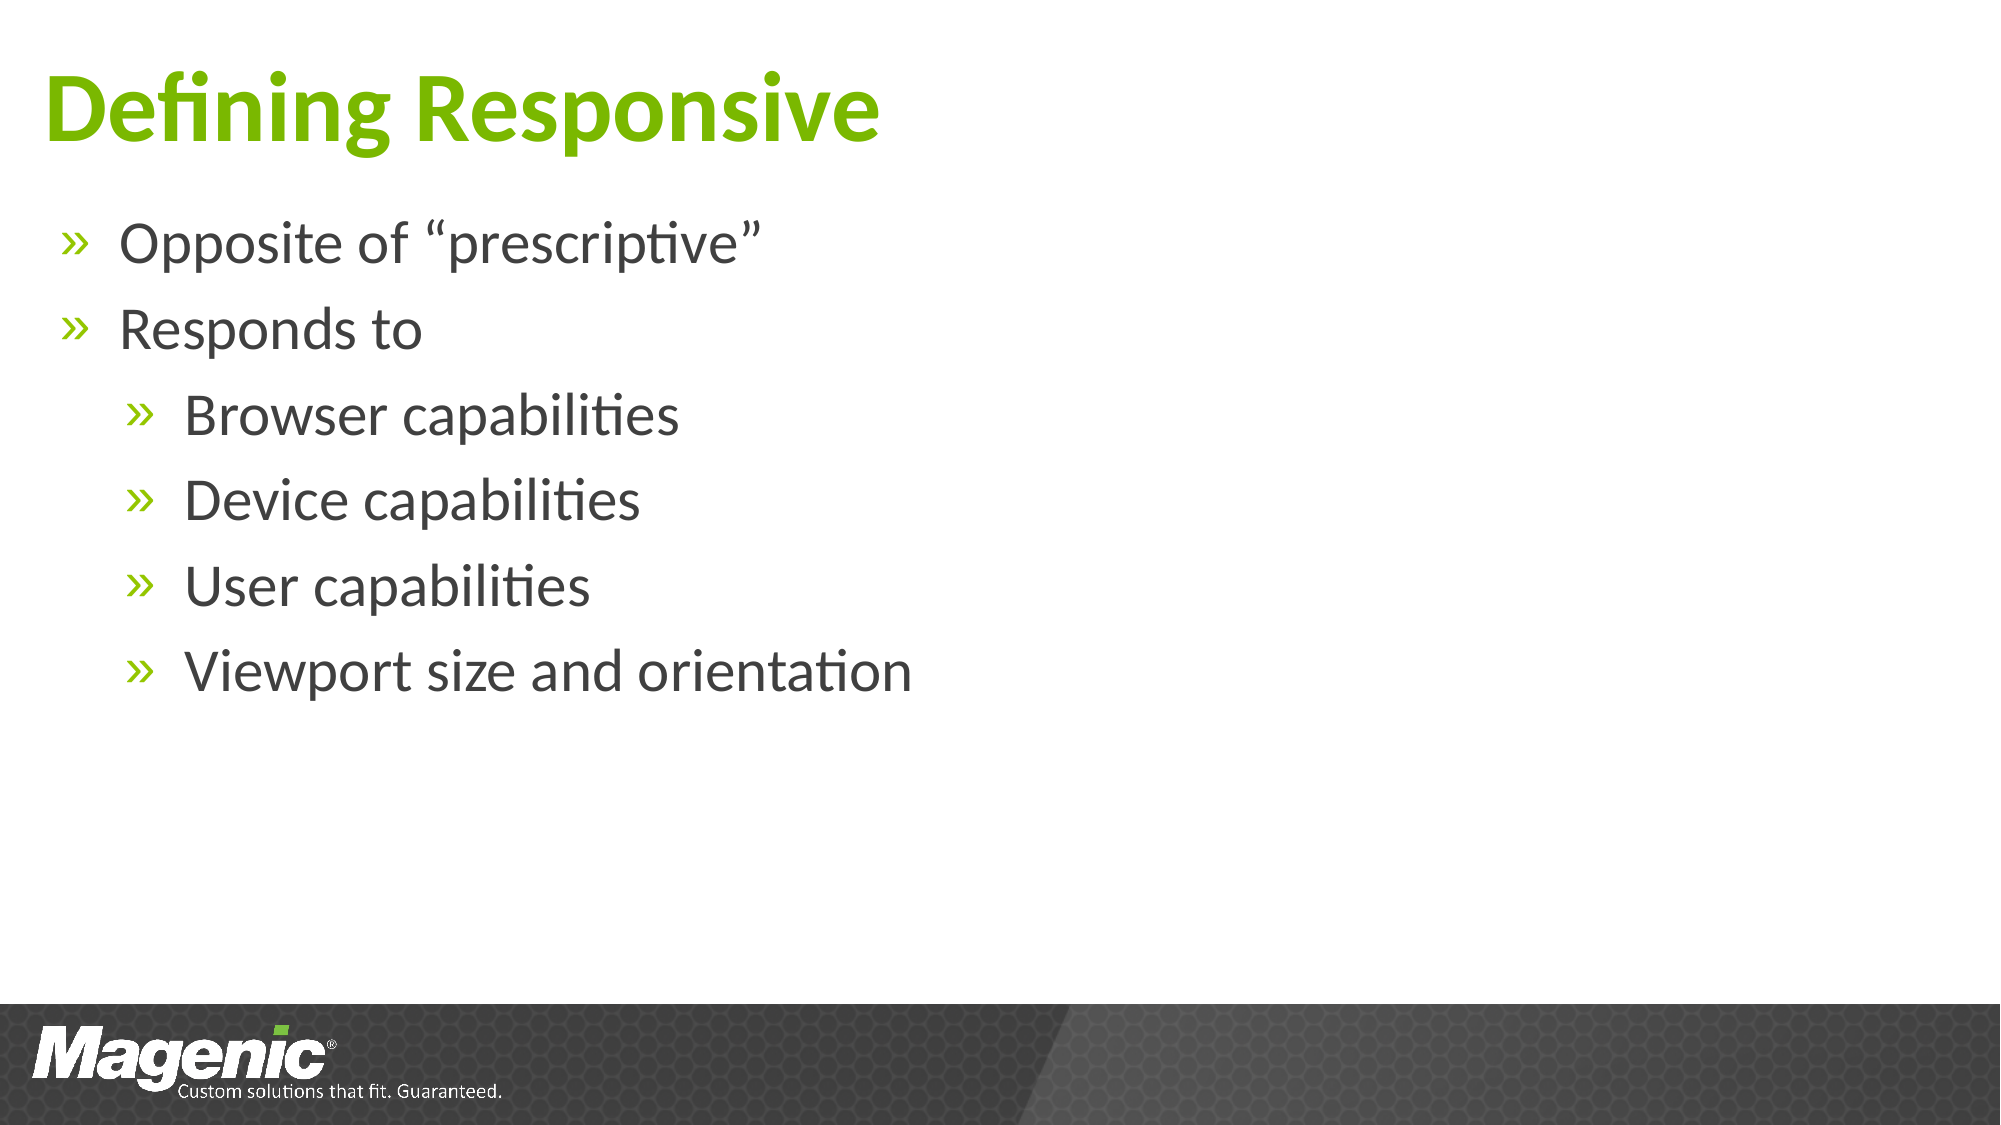

# Defining Responsive
Opposite of “prescriptive”
Responds to
Browser capabilities
Device capabilities
User capabilities
Viewport size and orientation